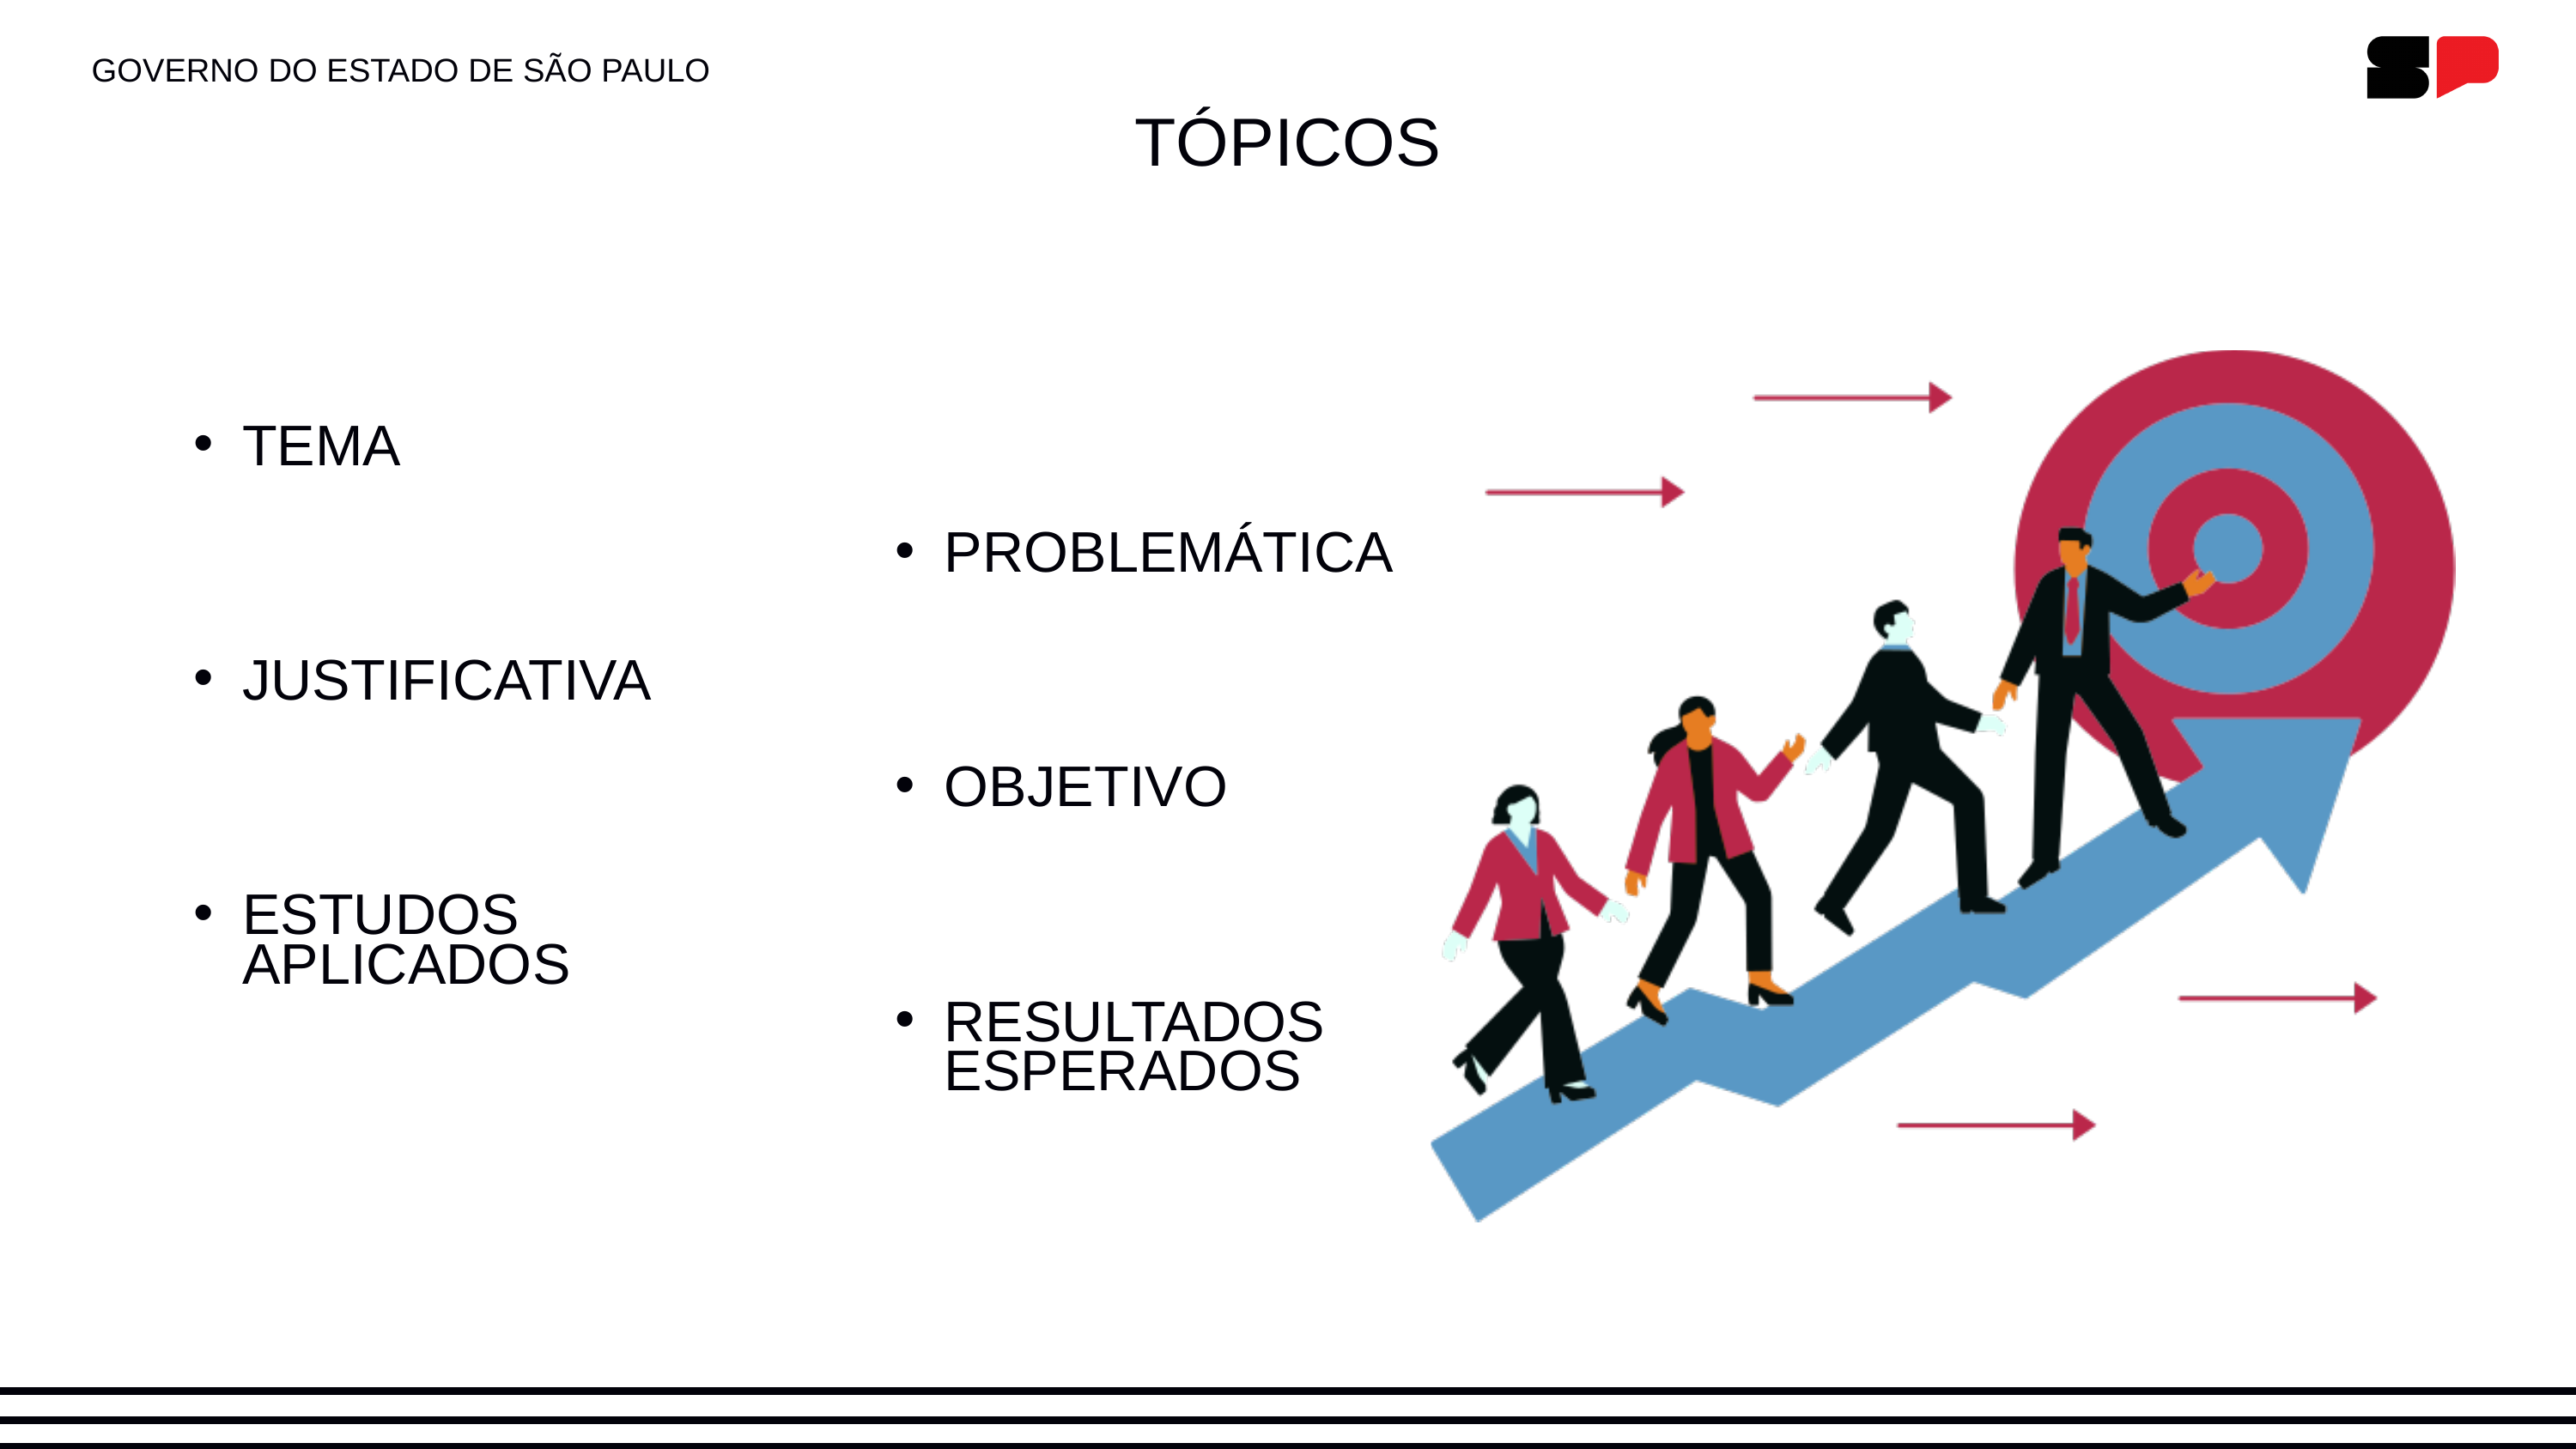

GOVERNO DO ESTADO DE SÃO PAULO
TÓPICOS

TEMA
PROBLEMÁTICA
JUSTIFICATIVA
OBJETIVO
ESTUDOS APLICADOS
RESULTADOS ESPERADOS